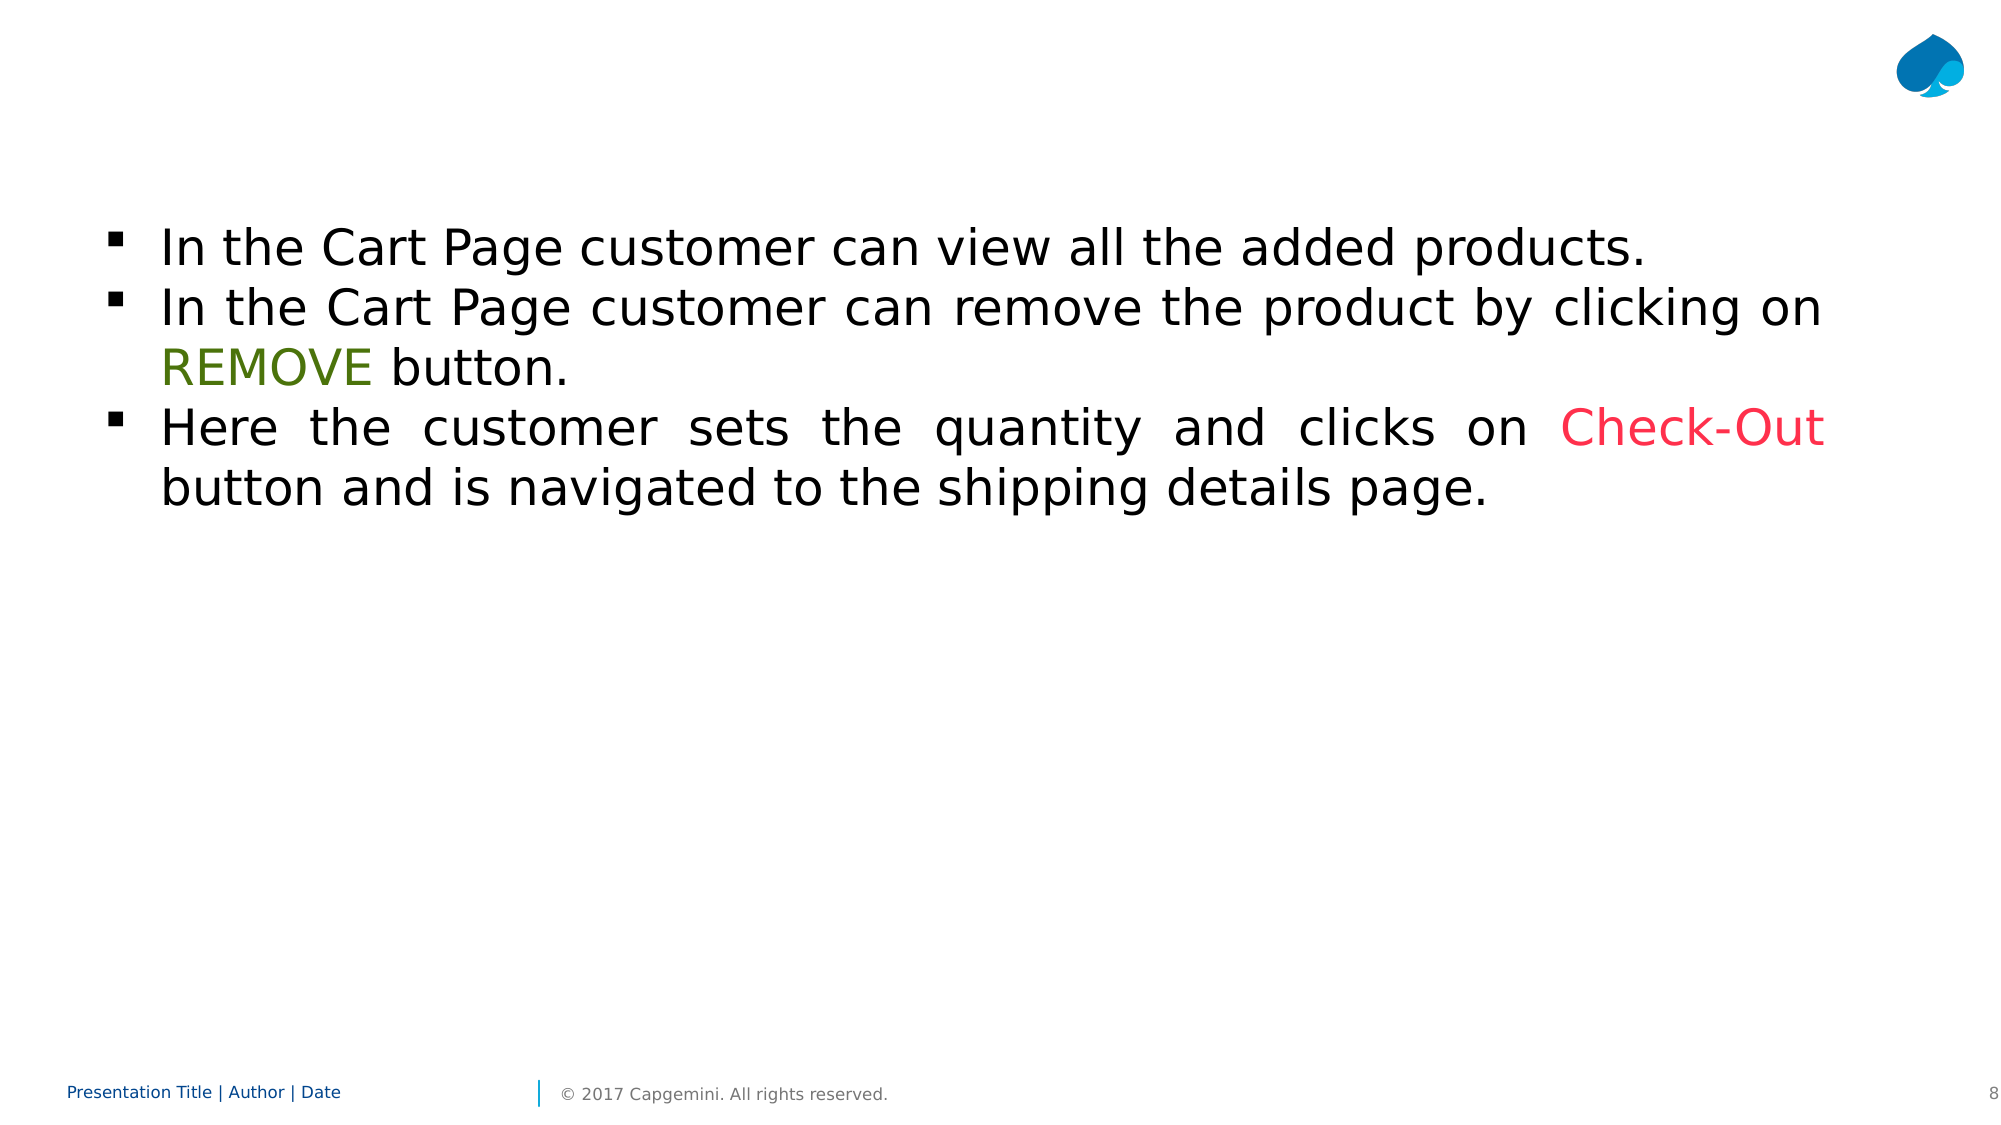

#
In the Cart Page customer can view all the added products.
In the Cart Page customer can remove the product by clicking on REMOVE button.
Here the customer sets the quantity and clicks on Check-Out button and is navigated to the shipping details page.